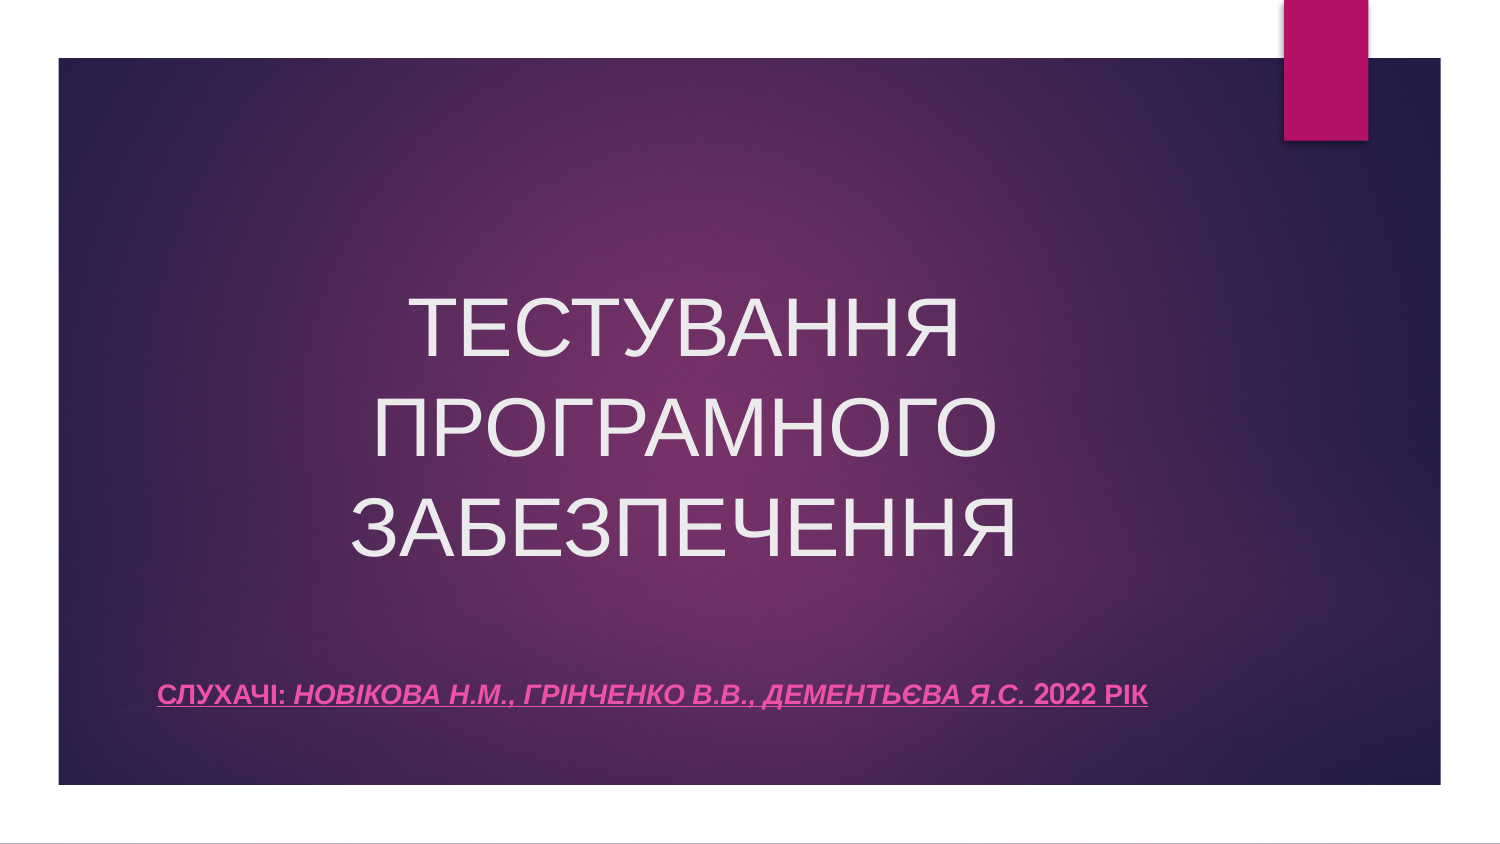

# ТЕСТУВАННЯ ПРОГРАМНОГО ЗАБЕЗПЕЧЕННЯ
СЛУХАЧІ: НОВІКОВА Н.М., ГРІНЧЕНКО В.В., ДЕМЕНТЬЄВА Я.С. 2022 РІК